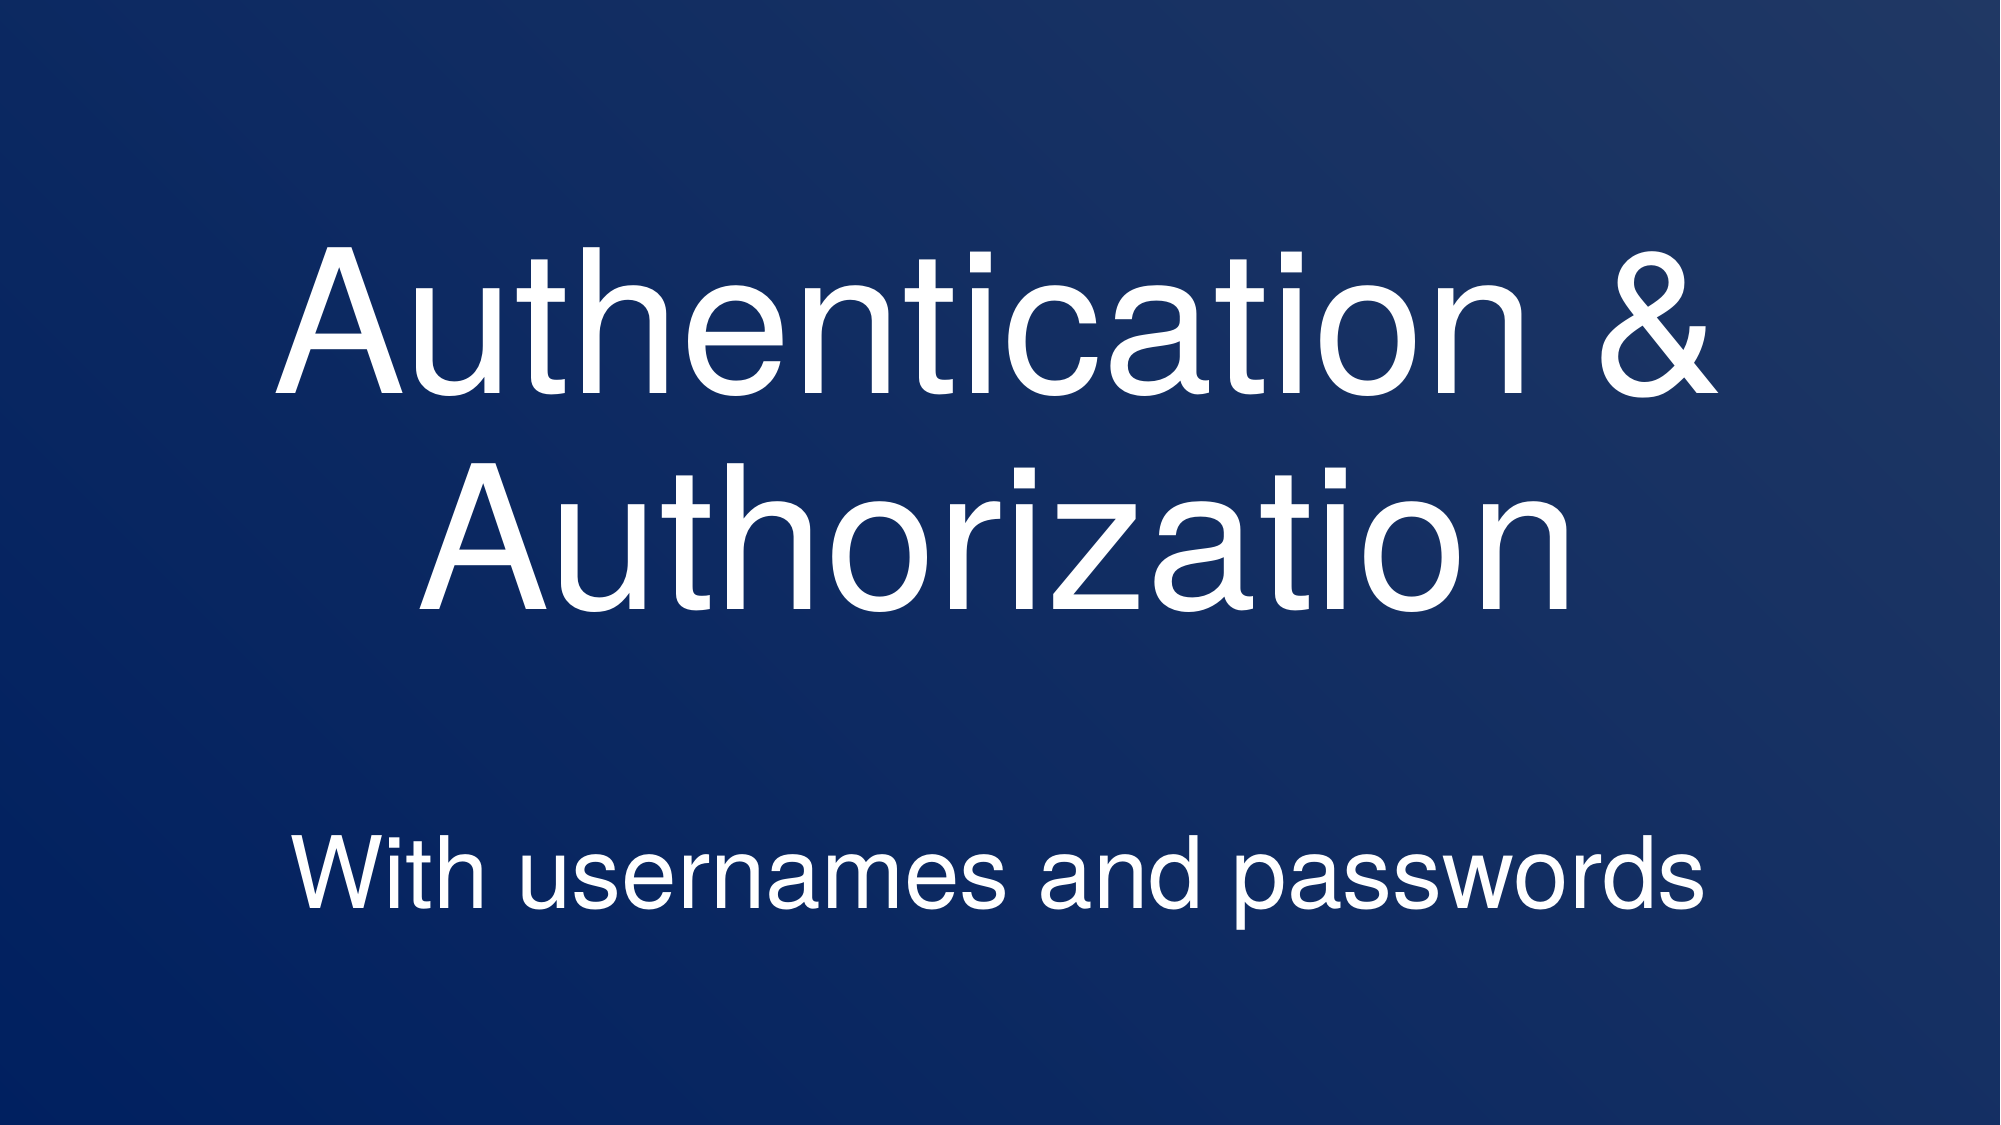

# Authentication & Authorization
With usernames and passwords